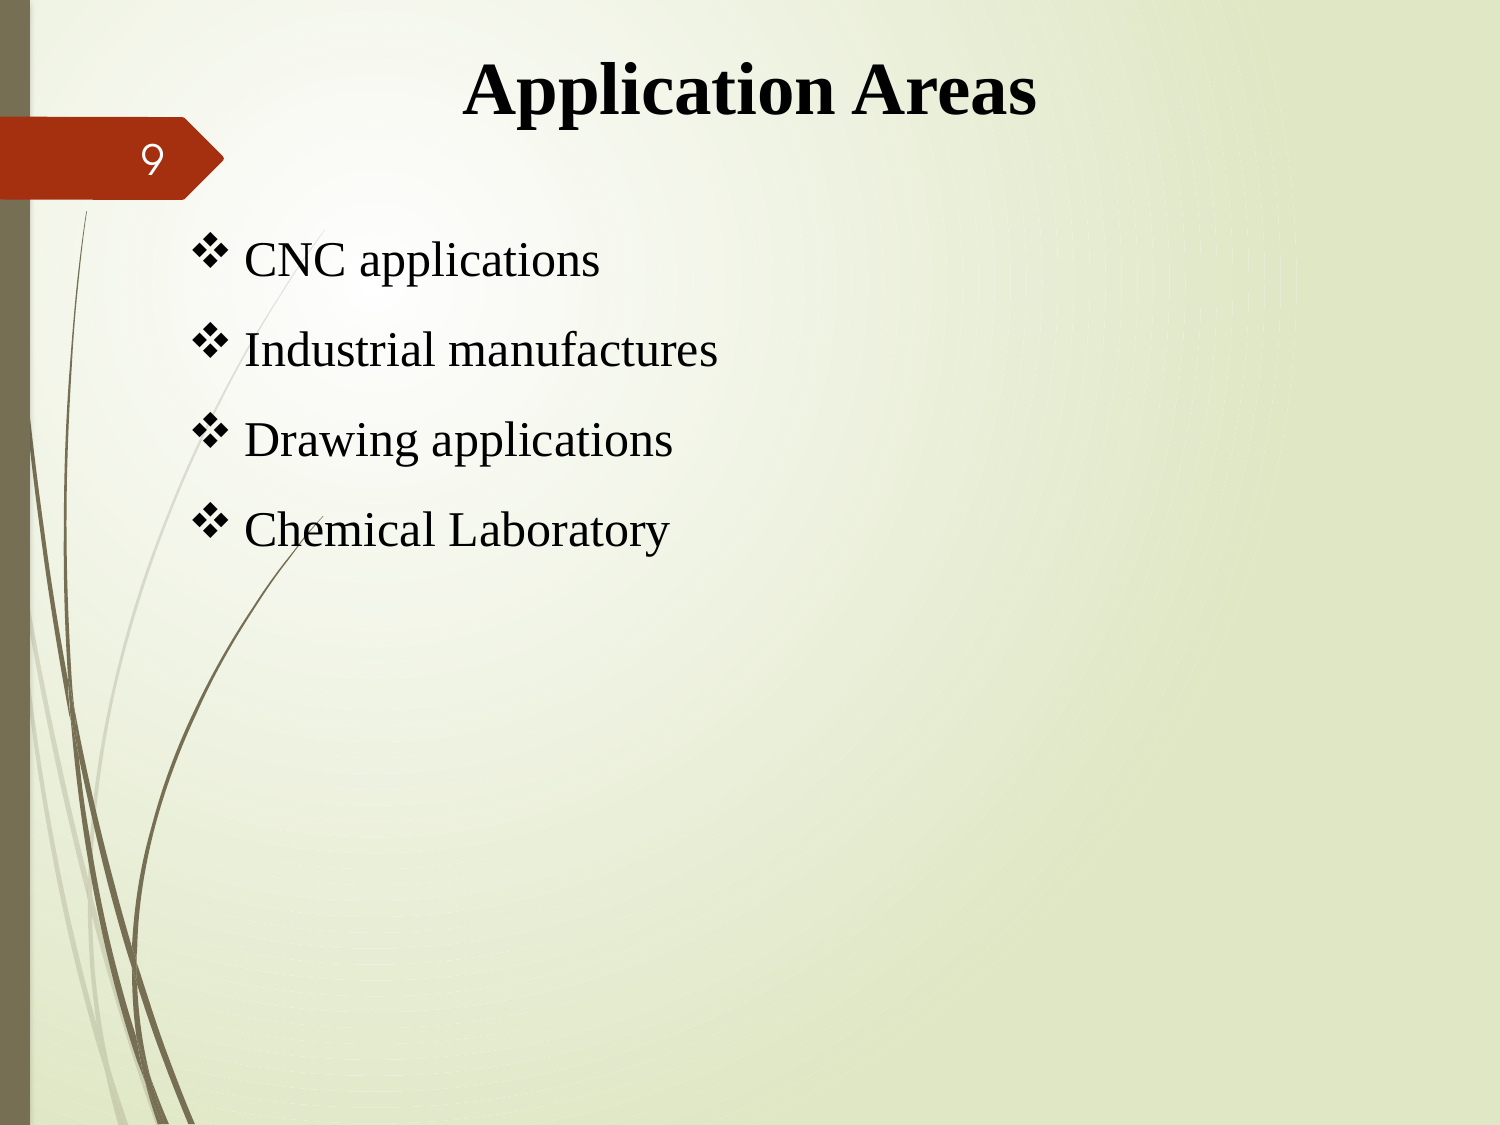

Application Areas
9
CNC applications
Industrial manufactures
Drawing applications
Chemical Laboratory